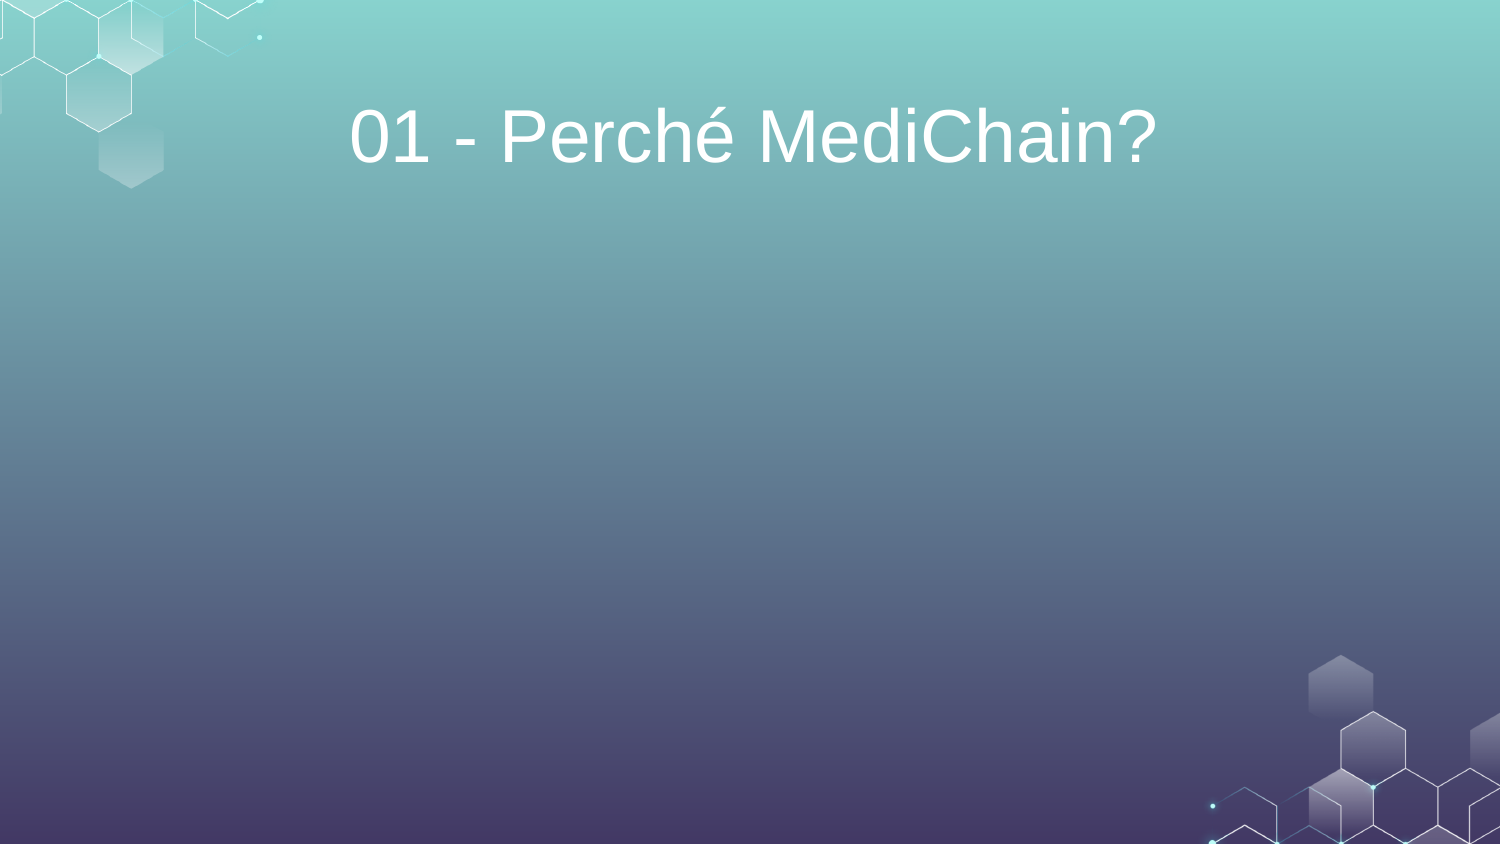

# 01 - Perché MediChain?

Contesto

Problemi

Attualmente, la gestione delle prescrizioni mediche è basata su sistemi centralizzati, spesso governativi o di provider privati. Questi sistemi, pur digitalizzando il processo, presentano limiti strutturali come la dipendenza da database centralizzati, vulnerabilità agli attacchi informatici e difficoltà di accesso ai dati in caso di guasti.
Rischio di falsificazioni e abusi: Le prescrizioni possono essere alterate o riutilizzate senza controllo immediate;
Verifica lenta e complessa: Farmacisti e Medici devono interfacciarsi con sistemi che spesso richiedono tempi di risposta elevate;
Mancanza di trasparenza e sicurezza: I database centralizzati possono essere compromessi o soggetti a errori che portano alla perdita dei dati;